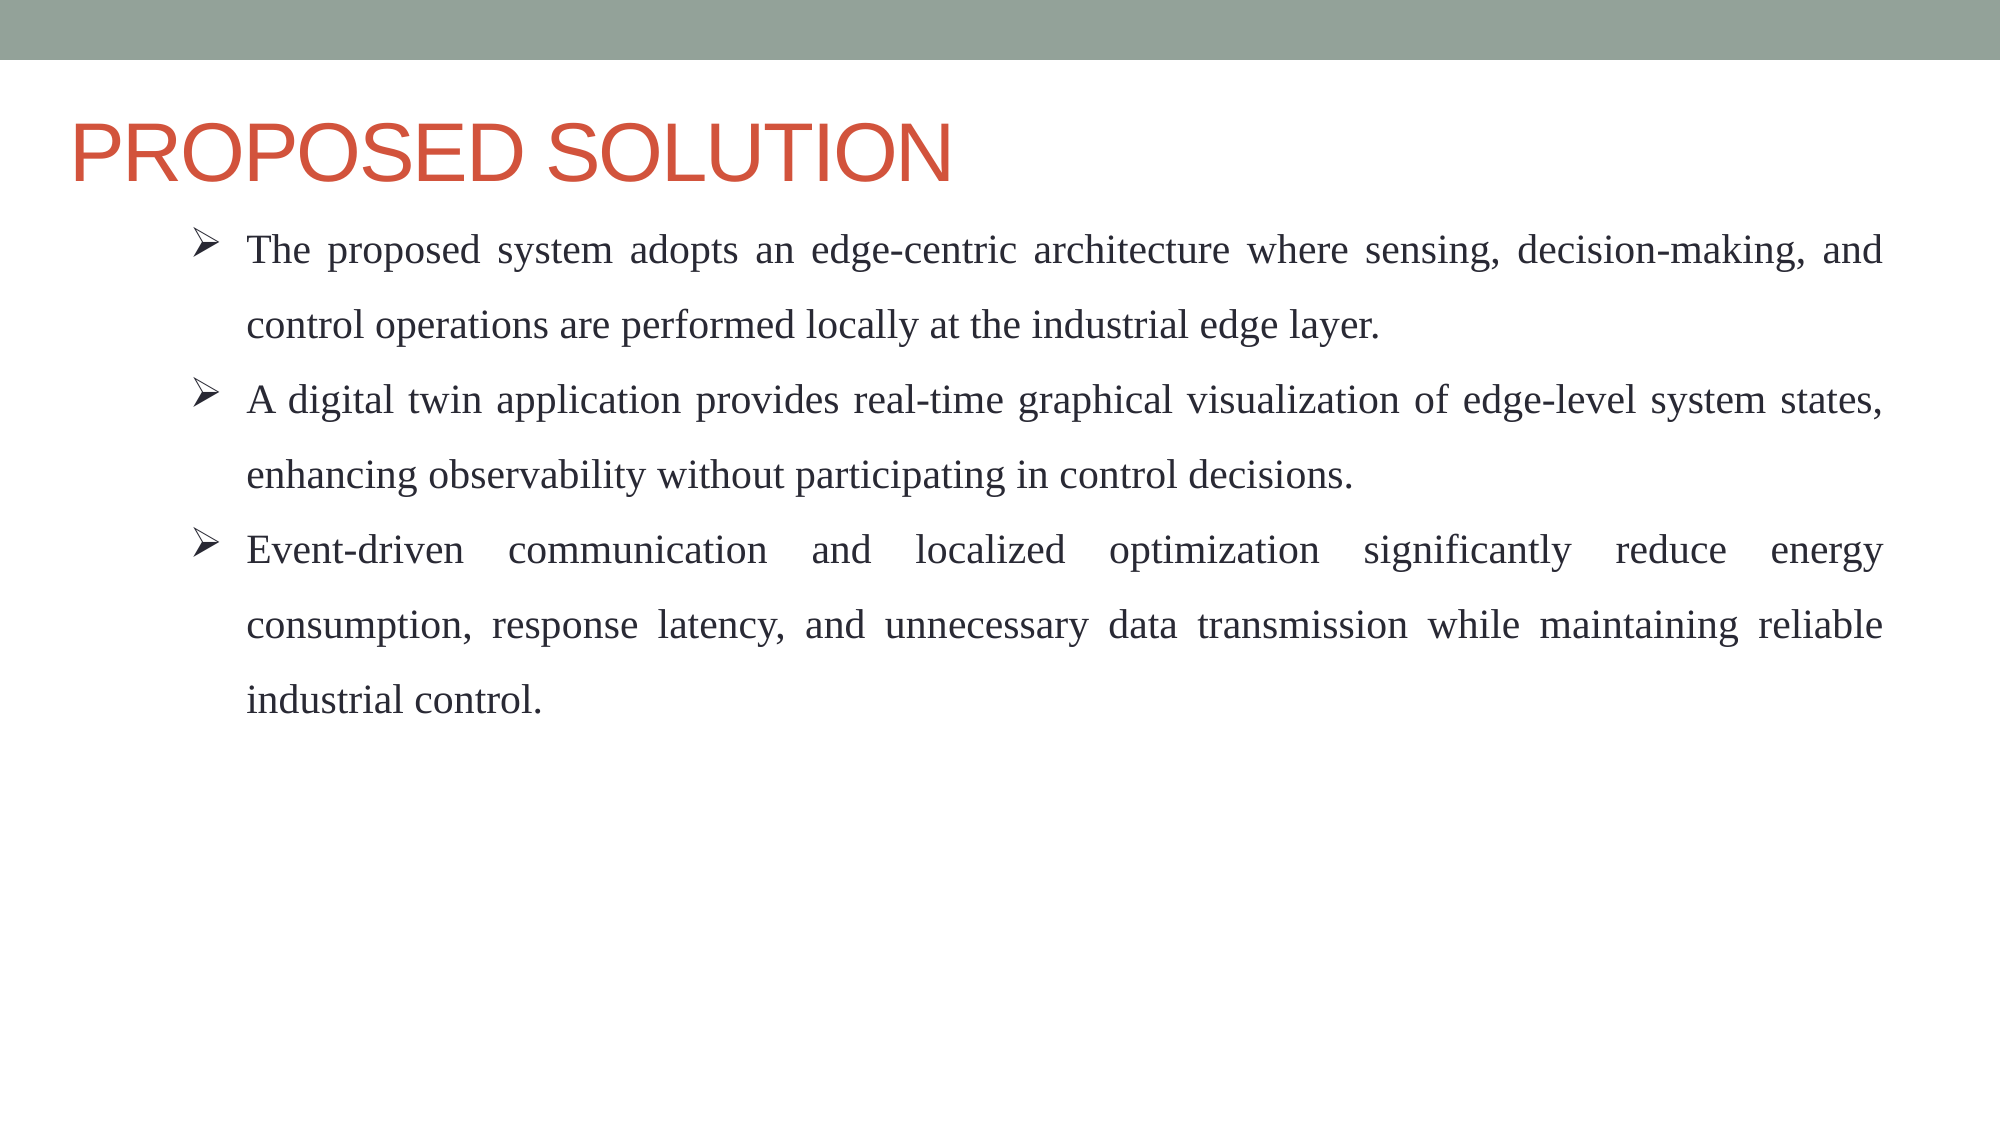

# PROPOSED SOLUTION
The proposed system adopts an edge-centric architecture where sensing, decision-making, and control operations are performed locally at the industrial edge layer.
A digital twin application provides real-time graphical visualization of edge-level system states, enhancing observability without participating in control decisions.
Event-driven communication and localized optimization significantly reduce energy consumption, response latency, and unnecessary data transmission while maintaining reliable industrial control.